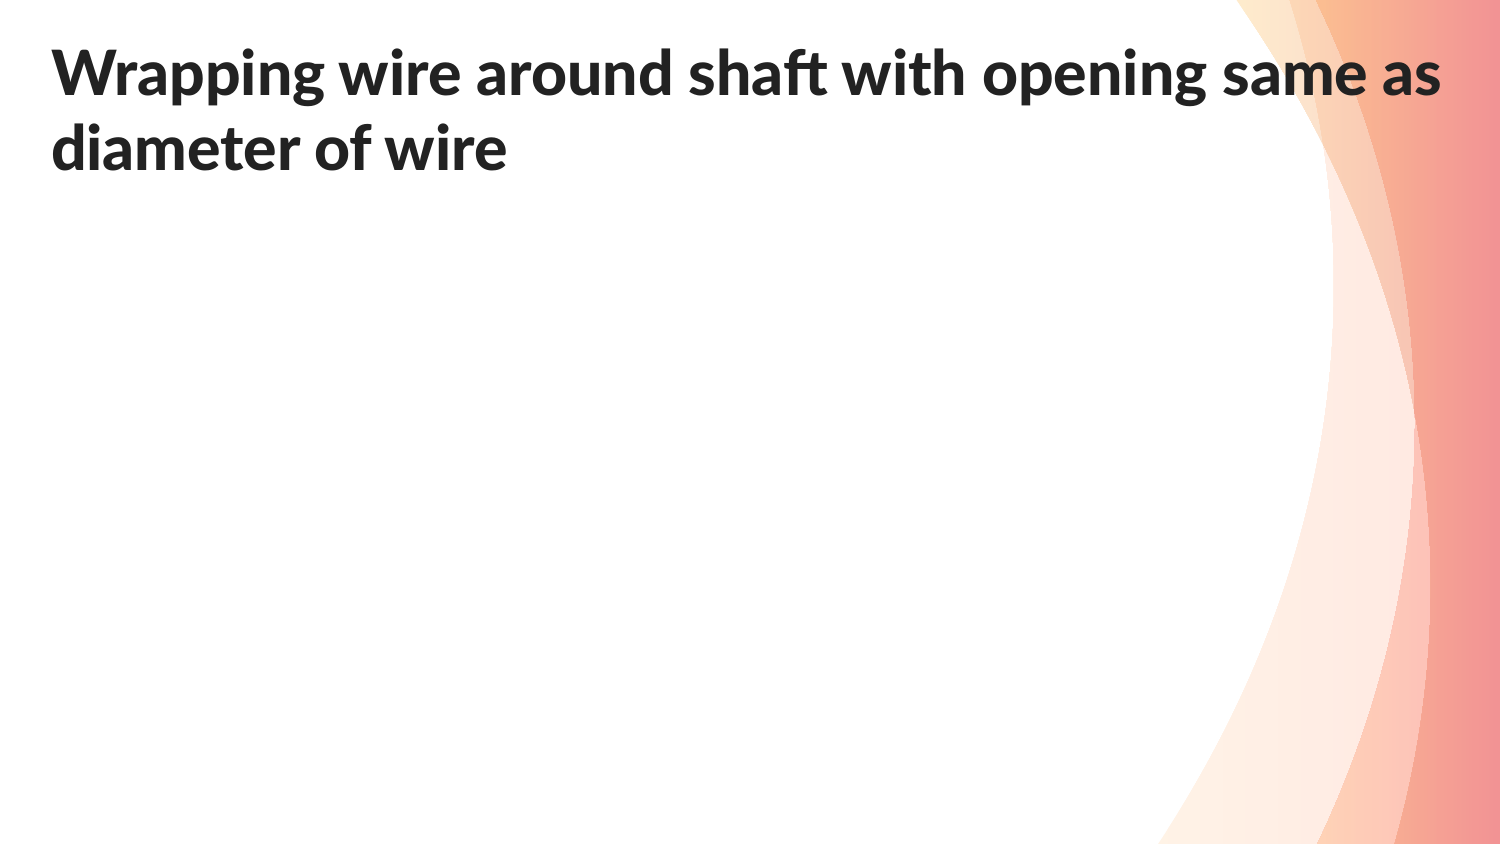

# Wrapping wire around shaft with opening same as diameter of wire